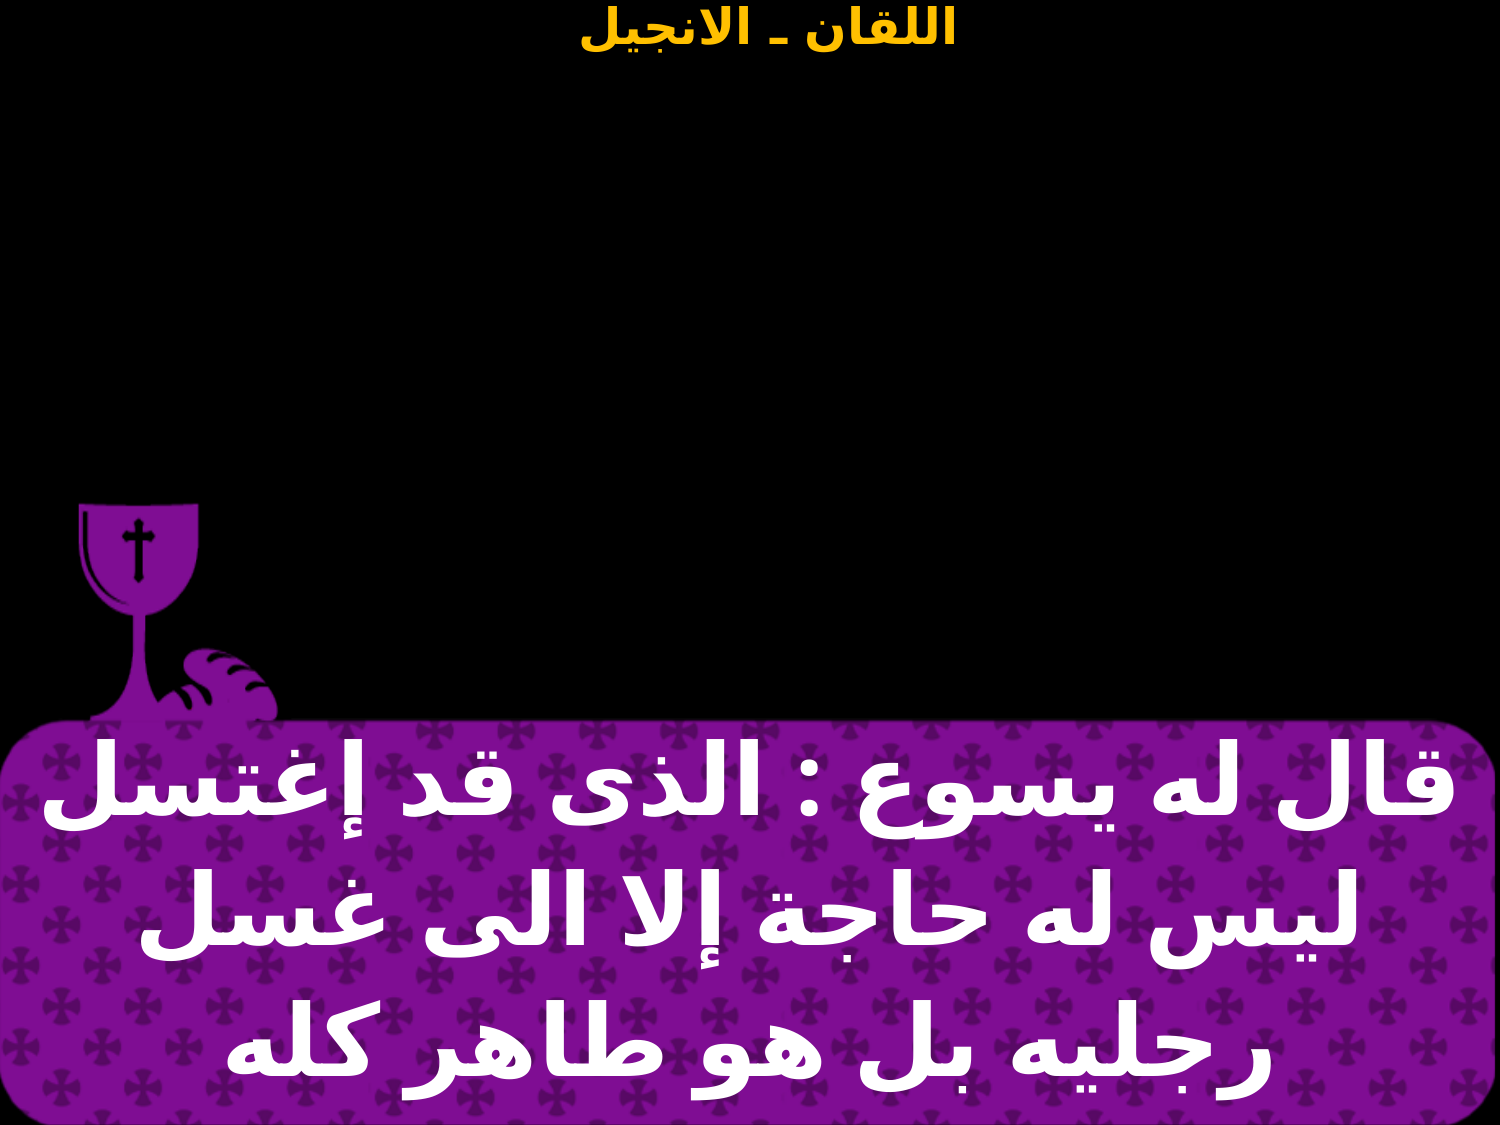

| قال له يسوع : الذى قد إغتسل ليس له حاجة إلا الى غسل رجليه بل هو طاهر كله |
| --- |